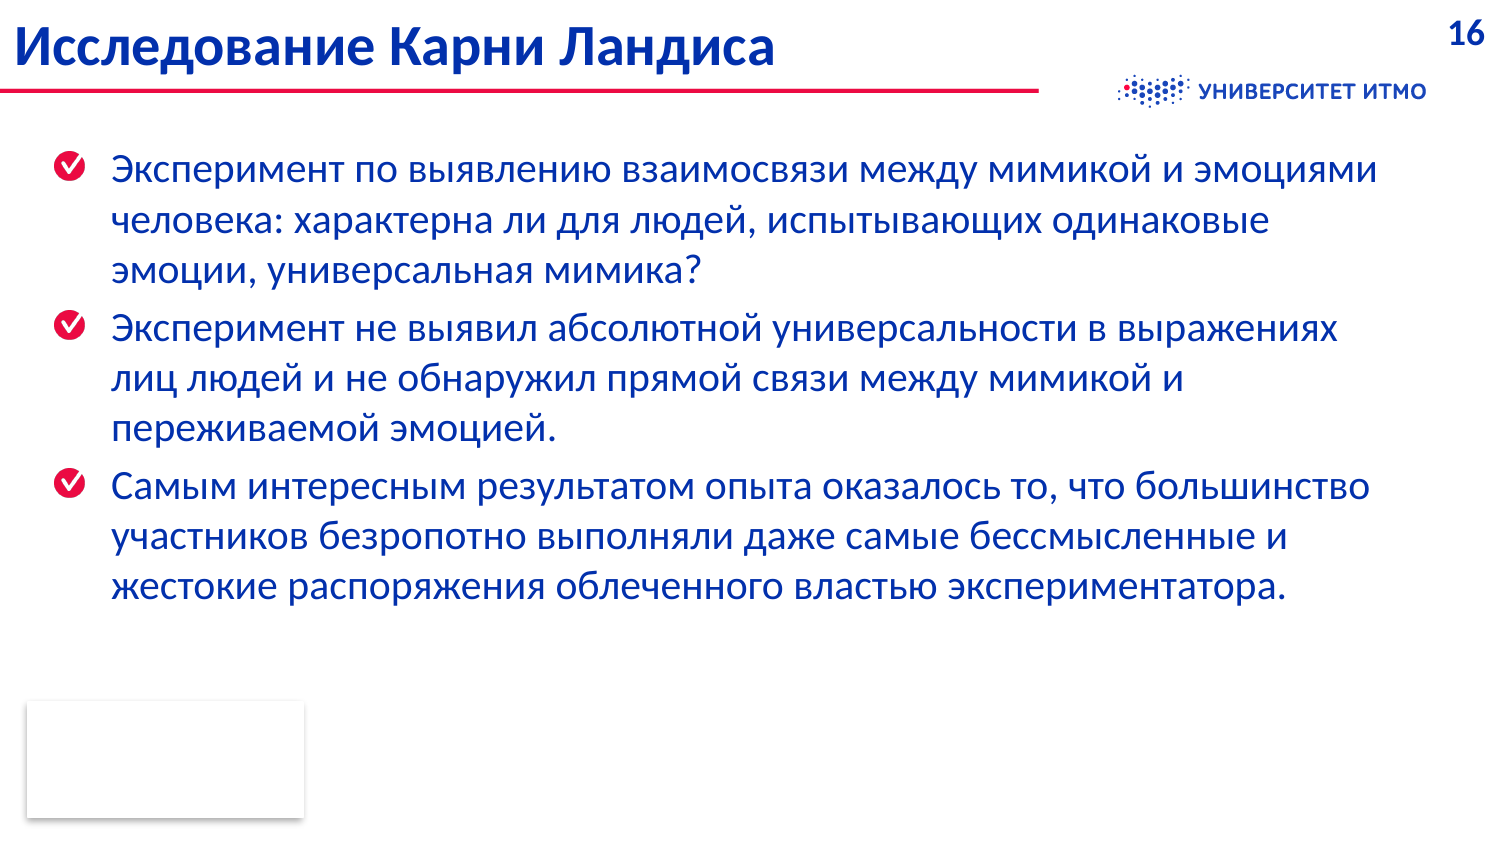

Исследование Карни Ландиса
16

Эксперимент по выявлению взаимосвязи между мимикой и эмоциями человека: характерна ли для людей, испытывающих одинаковые эмоции, универсальная мимика?
Эксперимент не выявил абсолютной универсальности в выражениях лиц людей и не обнаружил прямой связи между мимикой и переживаемой эмоцией.
Самым интересным результатом опыта оказалось то, что большинство участников безропотно выполняли даже самые бессмысленные и жестокие распоряжения облеченного властью экспериментатора.